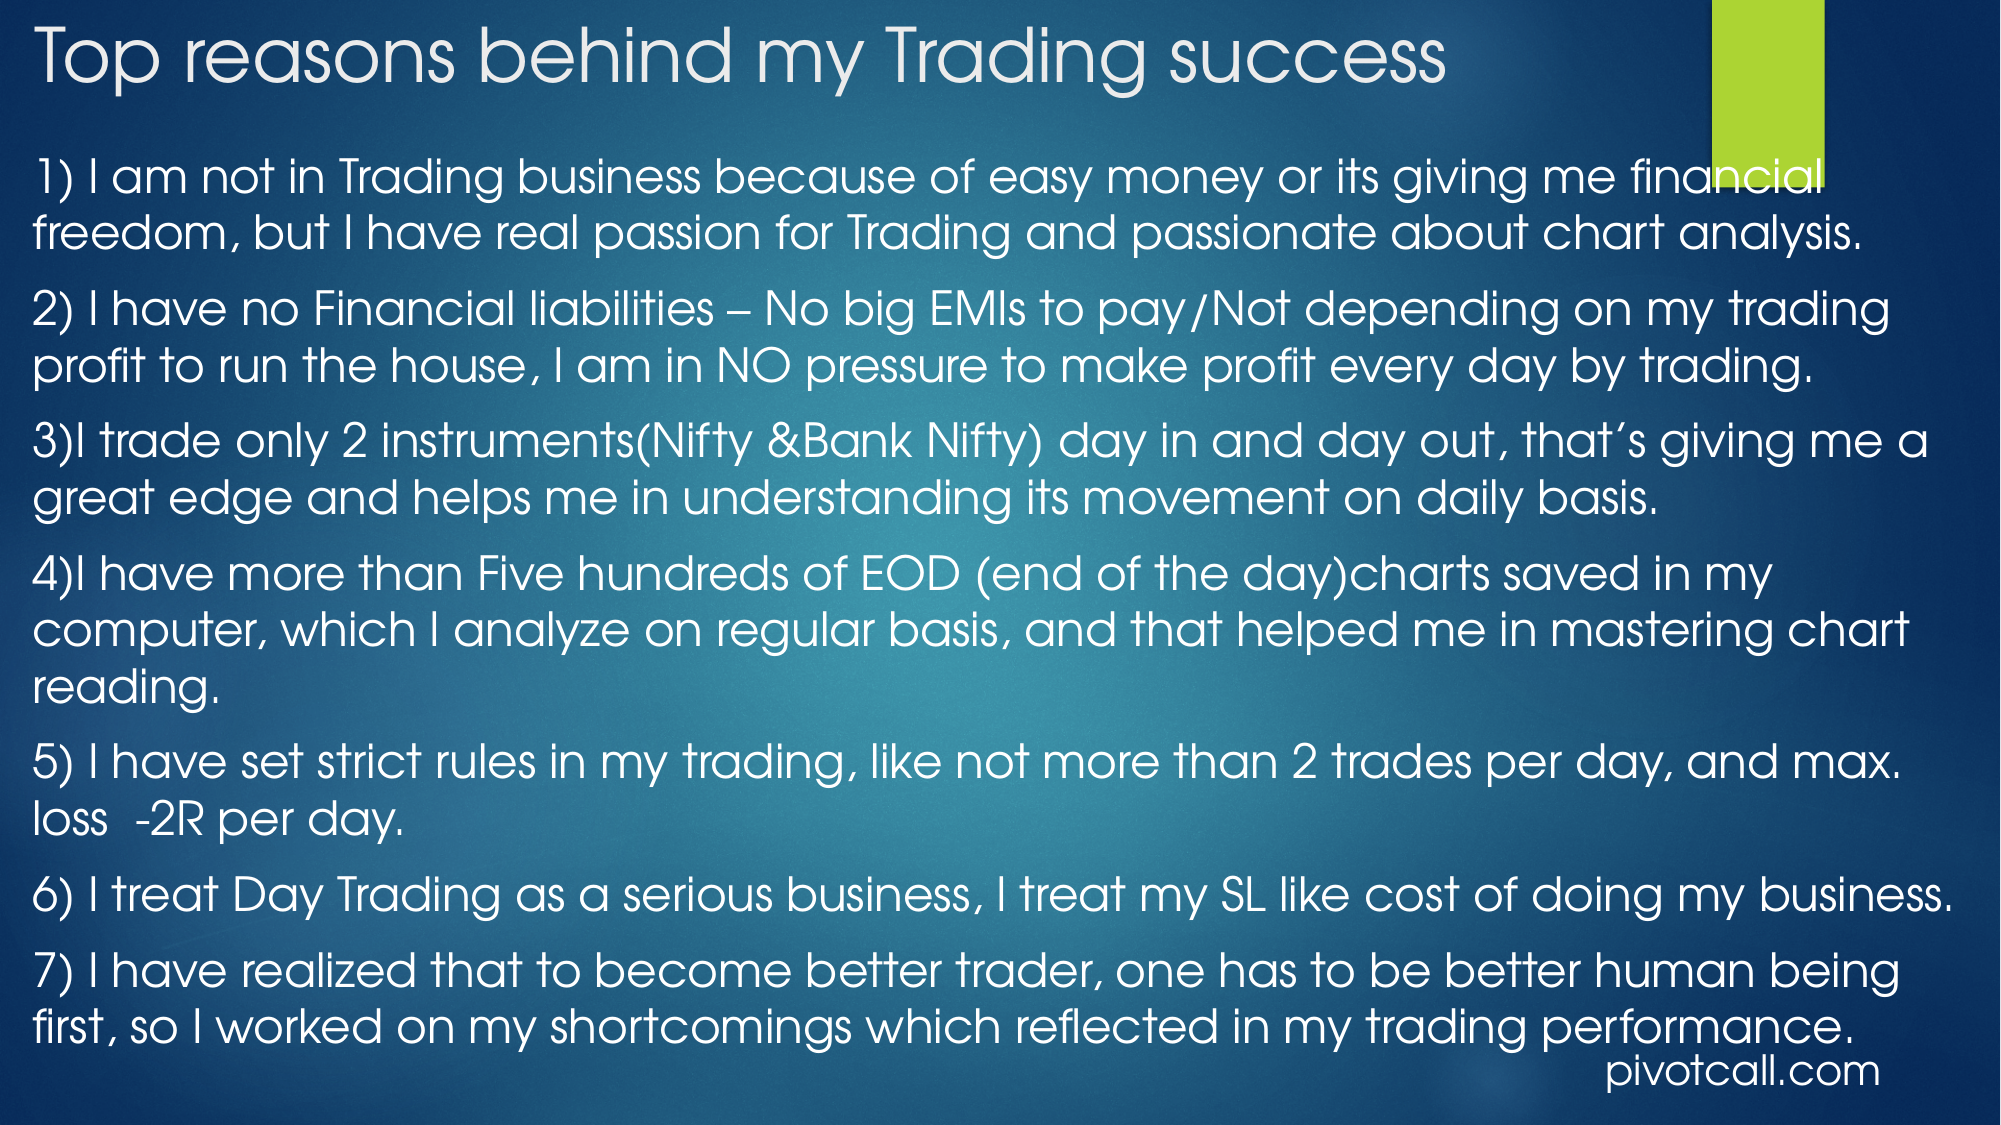

# Top reasons behind my Trading success
1) I am not in Trading business because of easy money or its giving me financial freedom, but I have real passion for Trading and passionate about chart analysis.
2) I have no Financial liabilities – No big EMIs to pay/Not depending on my trading profit to run the house, I am in NO pressure to make profit every day by trading.
3)I trade only 2 instruments(Nifty &Bank Nifty) day in and day out, that’s giving me a great edge and helps me in understanding its movement on daily basis.
4)I have more than Five hundreds of EOD (end of the day)charts saved in my computer, which I analyze on regular basis, and that helped me in mastering chart reading.
5) I have set strict rules in my trading, like not more than 2 trades per day, and max. loss  -2R per day.
6) I treat Day Trading as a serious business, I treat my SL like cost of doing my business.
7) I have realized that to become better trader, one has to be better human being first, so I worked on my shortcomings which reflected in my trading performance.

pivotcall.com